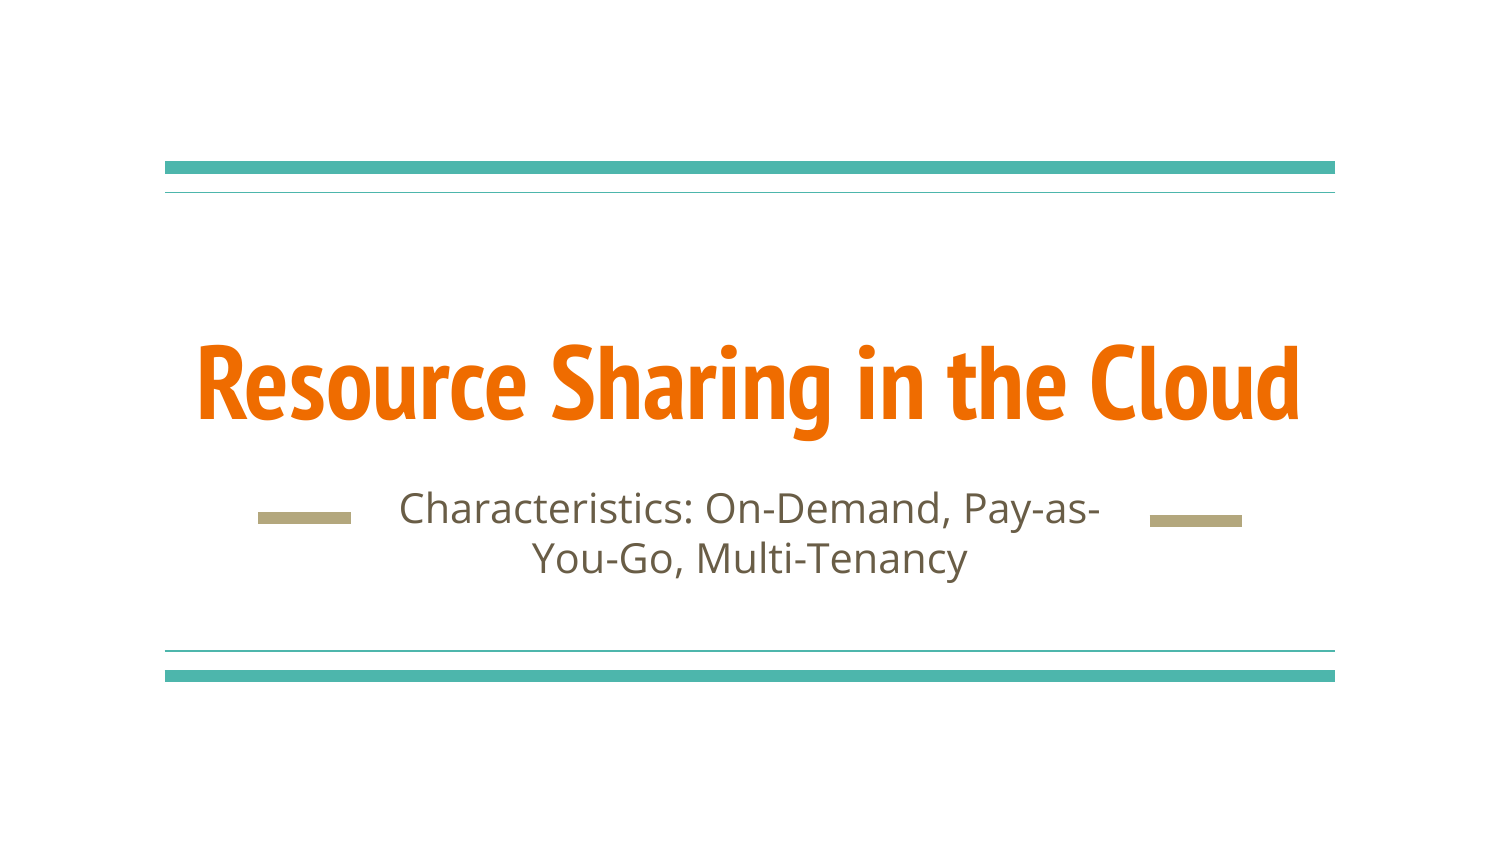

# Resource Sharing in the Cloud
Characteristics: On-Demand, Pay-as-You-Go, Multi-Tenancy